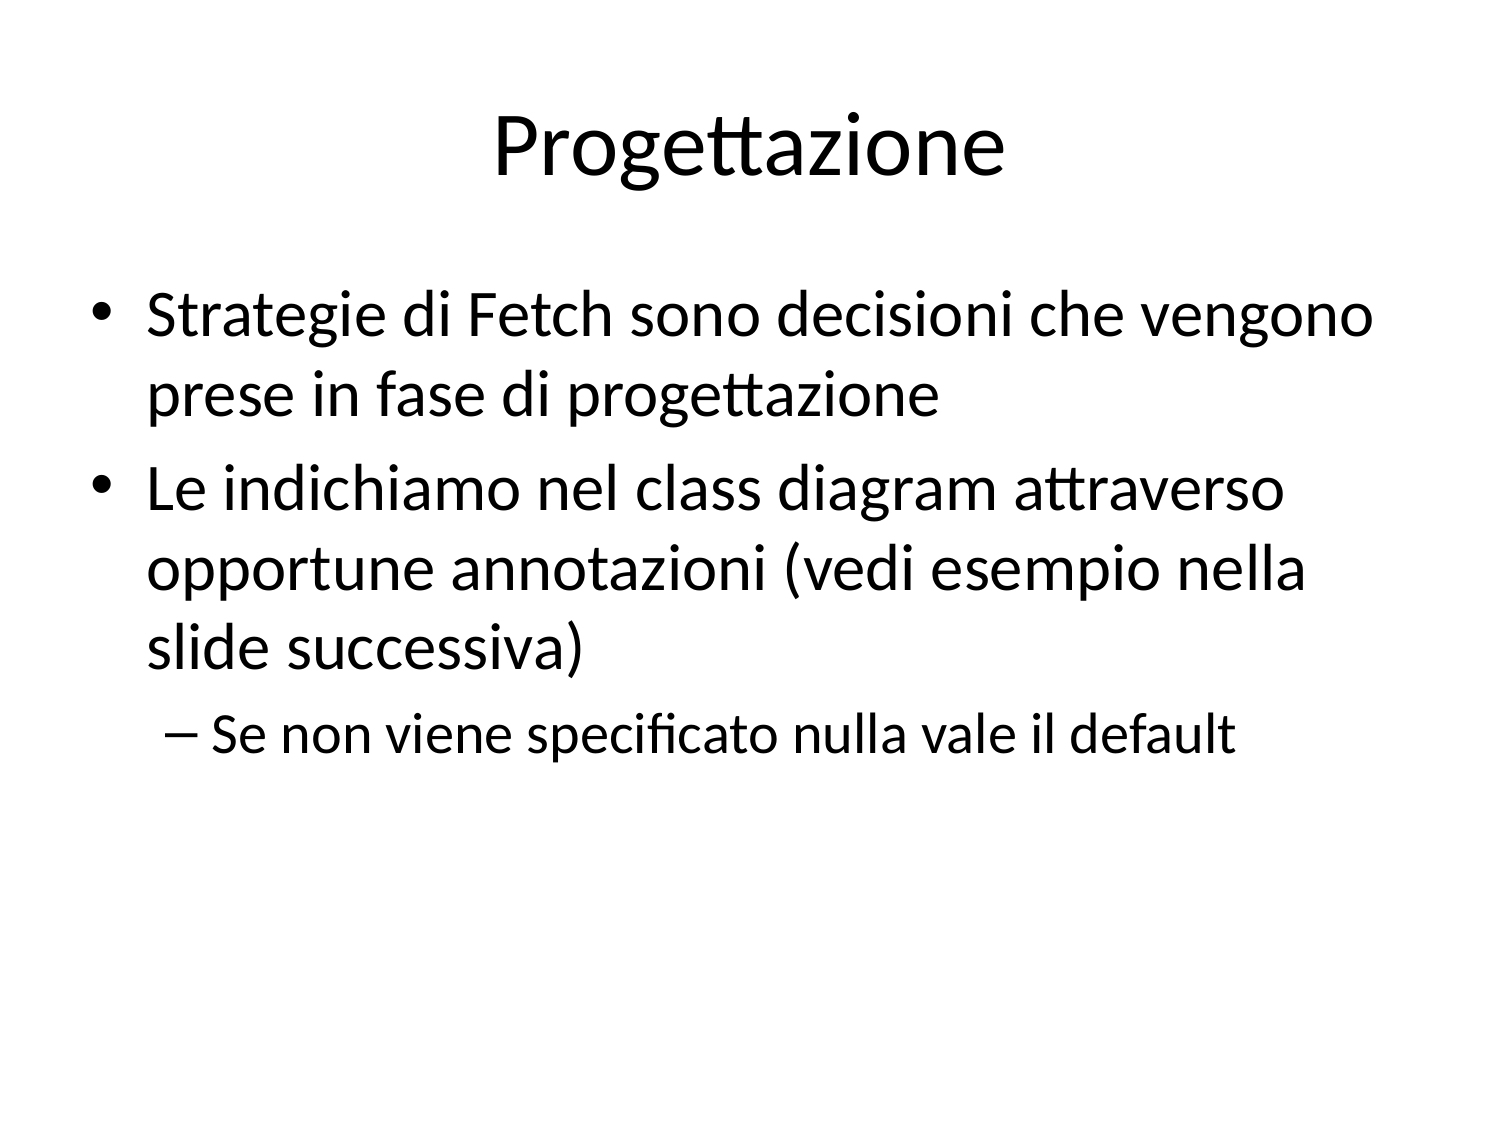

# Progettazione
Strategie di Fetch sono decisioni che vengono prese in fase di progettazione
Le indichiamo nel class diagram attraverso opportune annotazioni (vedi esempio nella slide successiva)
Se non viene specificato nulla vale il default